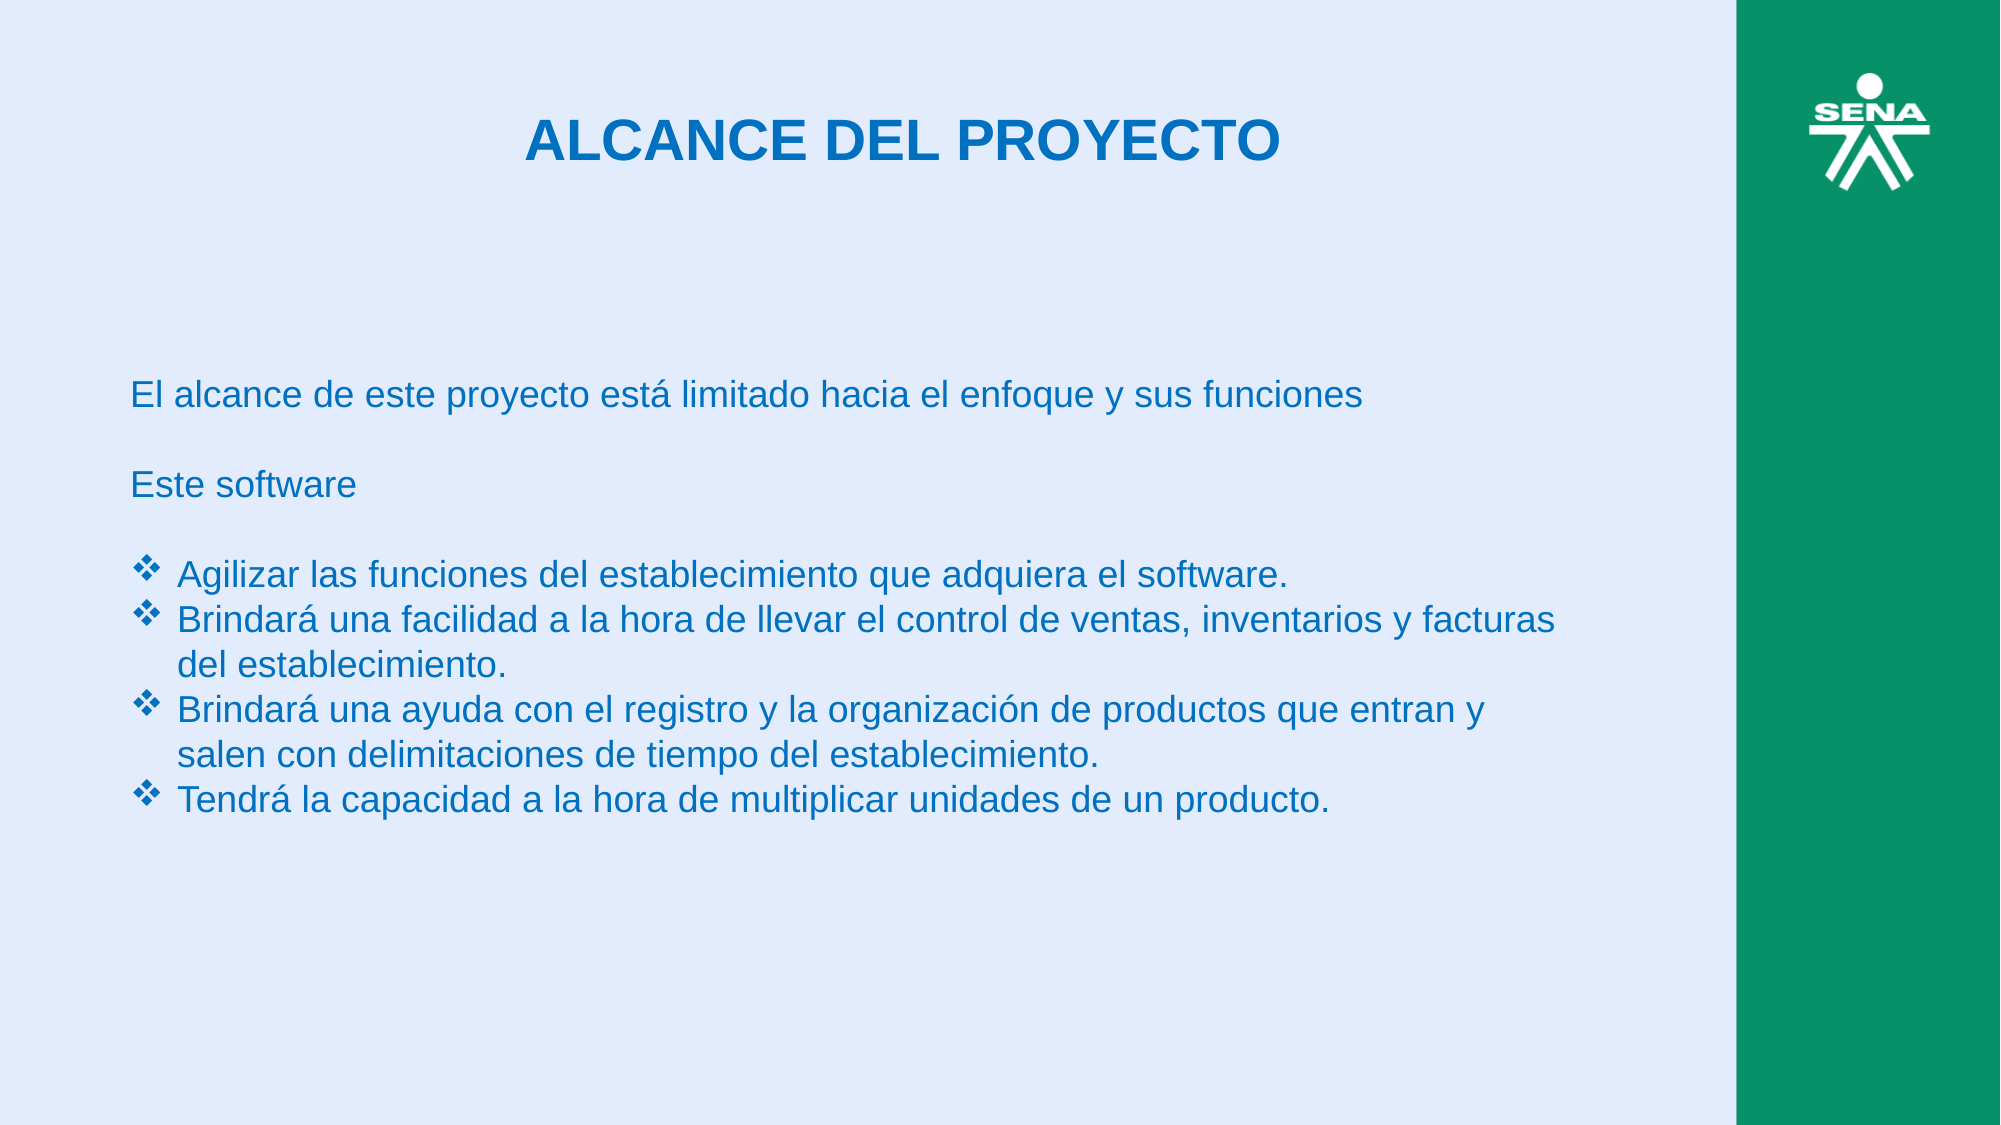

ALCANCE DEL PROYECTO
El alcance de este proyecto está limitado hacia el enfoque y sus funciones

Este software

Agilizar las funciones del establecimiento que adquiera el software.
Brindará una facilidad a la hora de llevar el control de ventas, inventarios y facturas del establecimiento.
Brindará una ayuda con el registro y la organización de productos que entran y salen con delimitaciones de tiempo del establecimiento.
Tendrá la capacidad a la hora de multiplicar unidades de un producto.